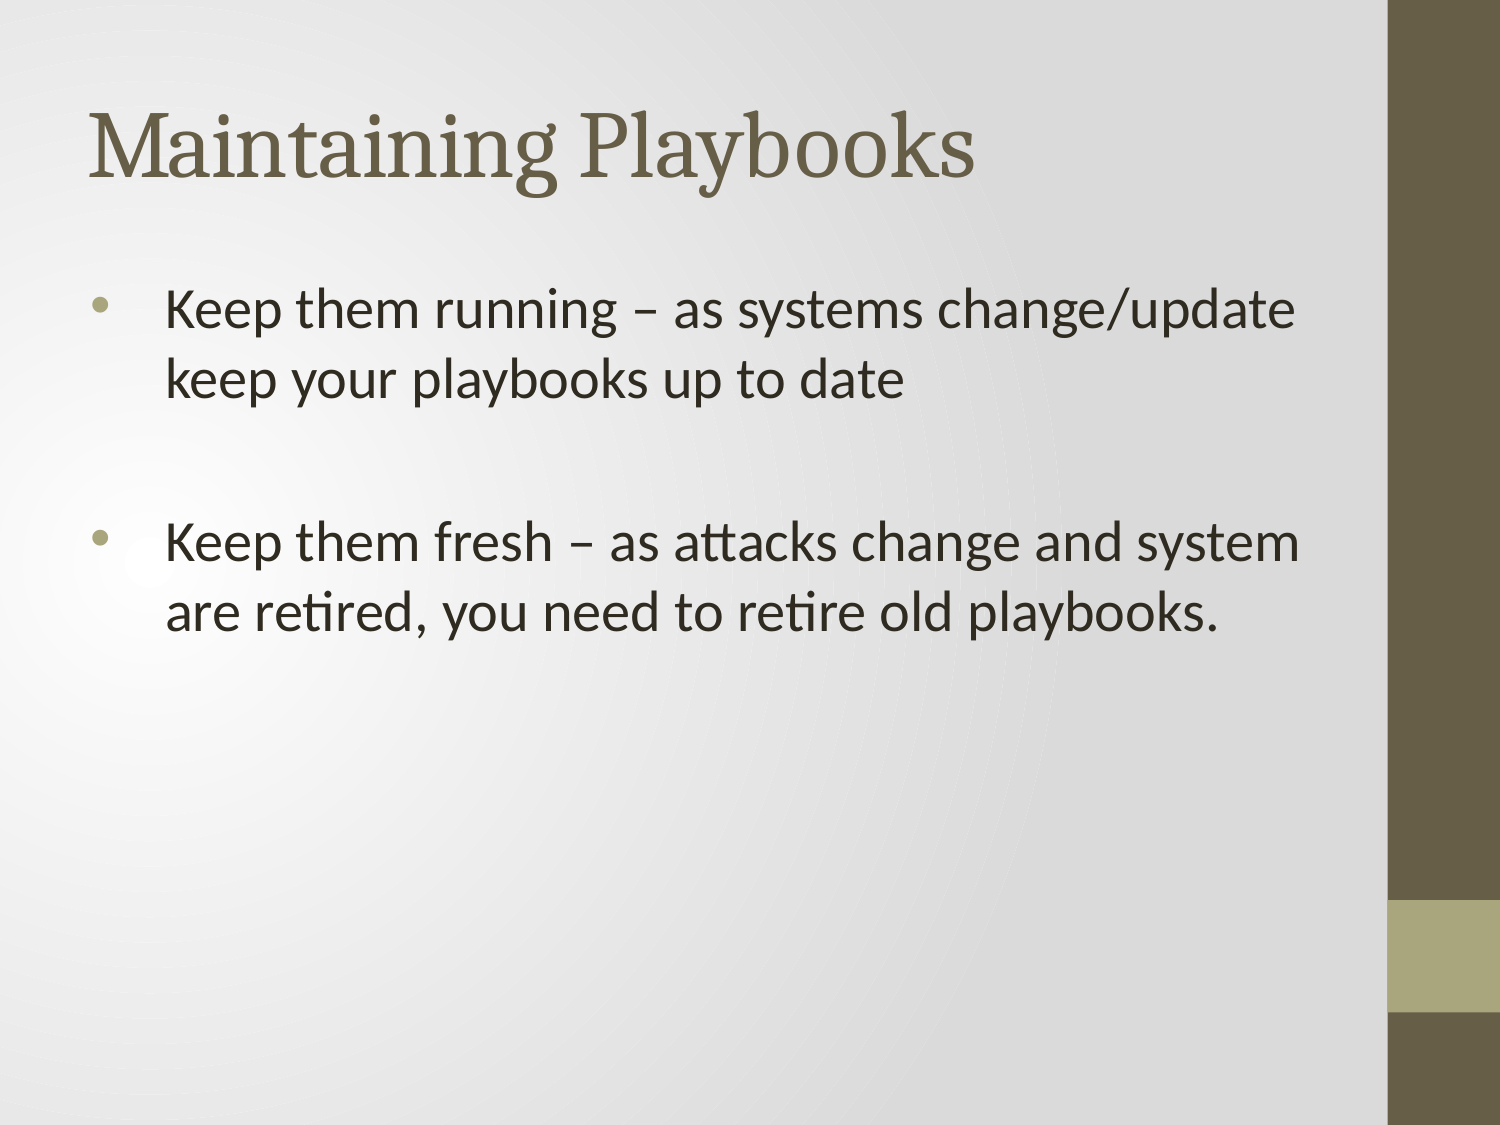

# Maintaining Playbooks
Keep them running – as systems change/update keep your playbooks up to date

Keep them fresh – as attacks change and system are retired, you need to retire old playbooks.